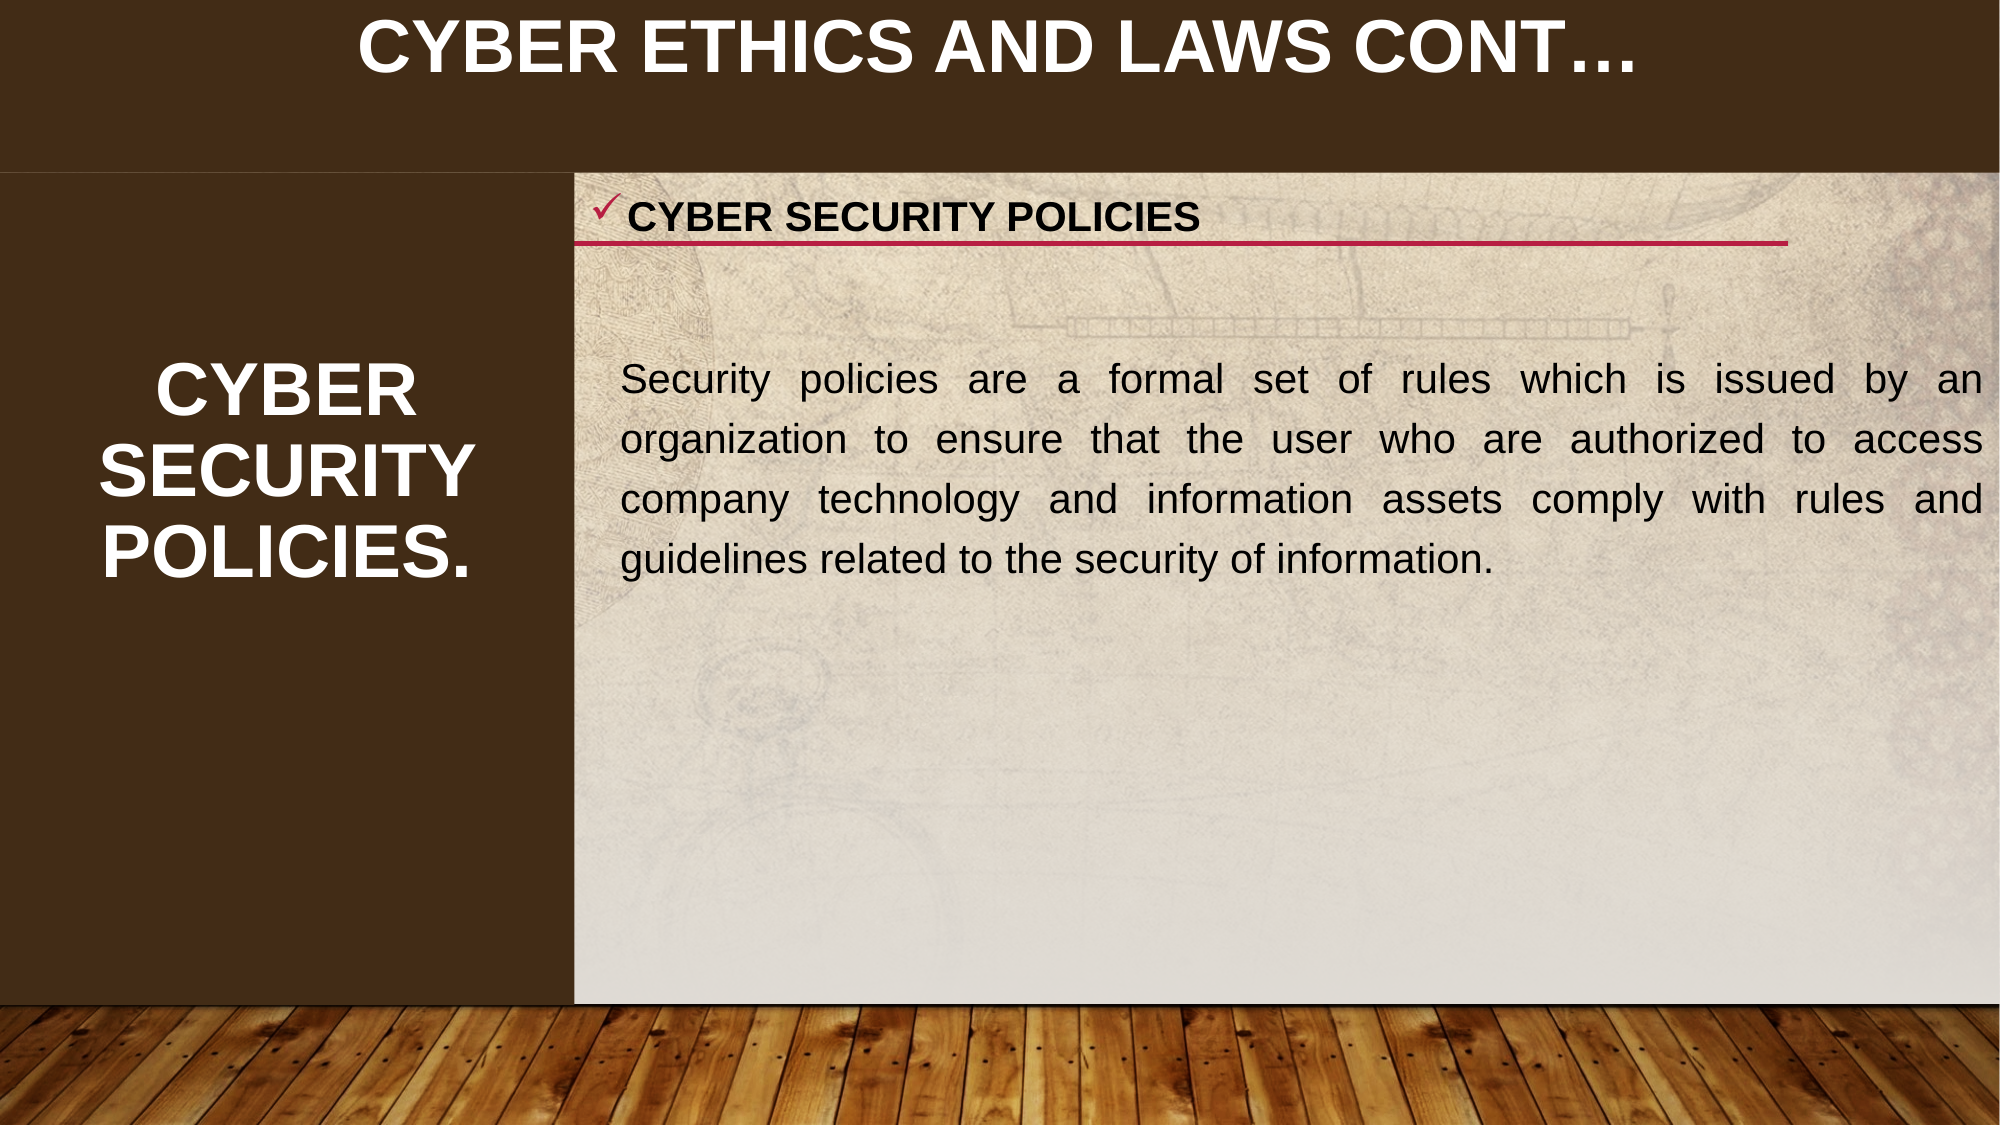

151
# CYBER ETHICS AND LAWS cont…

CYBER SECURITY POLICIES.
CYBER SECURITY POLICIES

Security policies are a formal set of rules which is issued by an organization to ensure that the user who are authorized to access company technology and information assets comply with rules and guidelines related to the security of information.